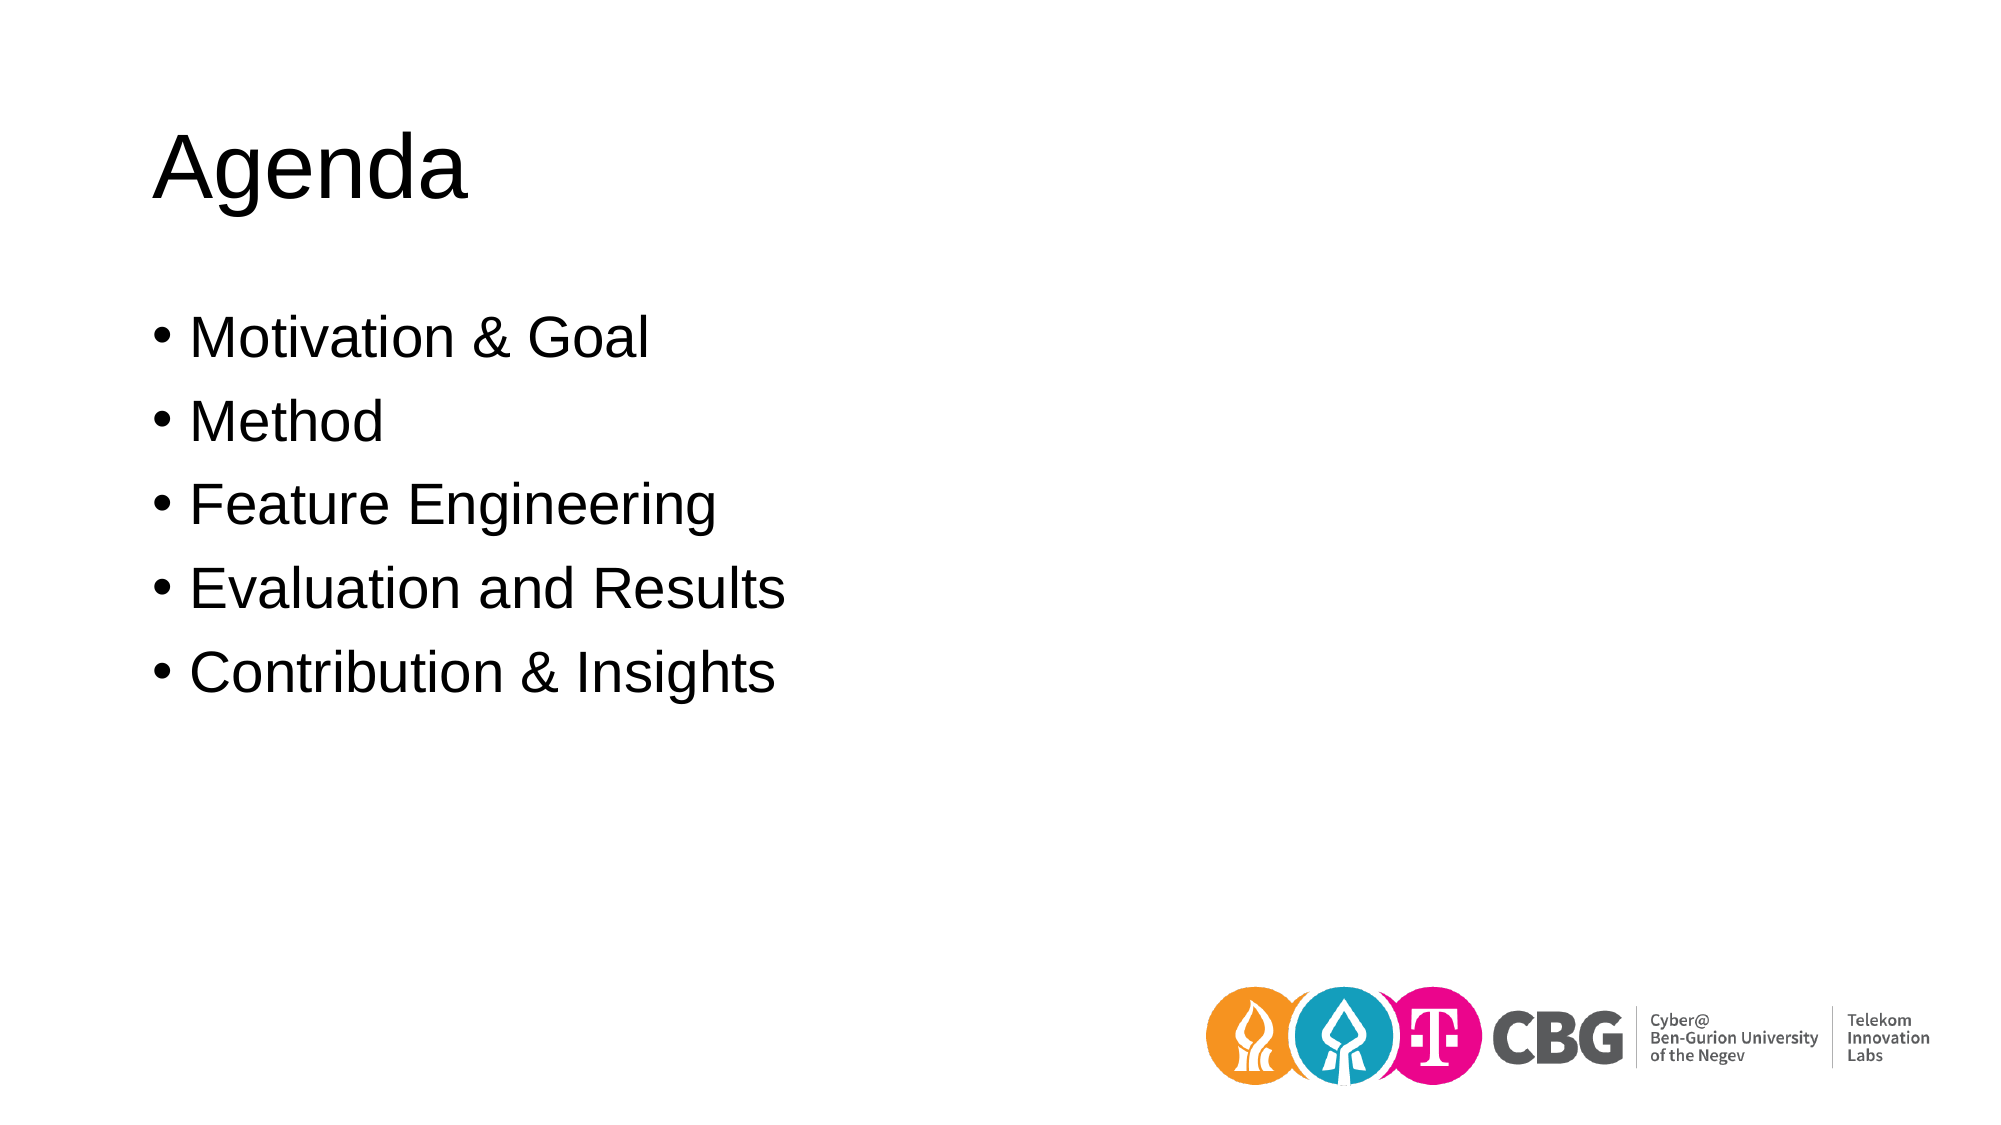

# Agenda
Motivation & Goal
Method
Feature Engineering
Evaluation and Results
Contribution & Insights